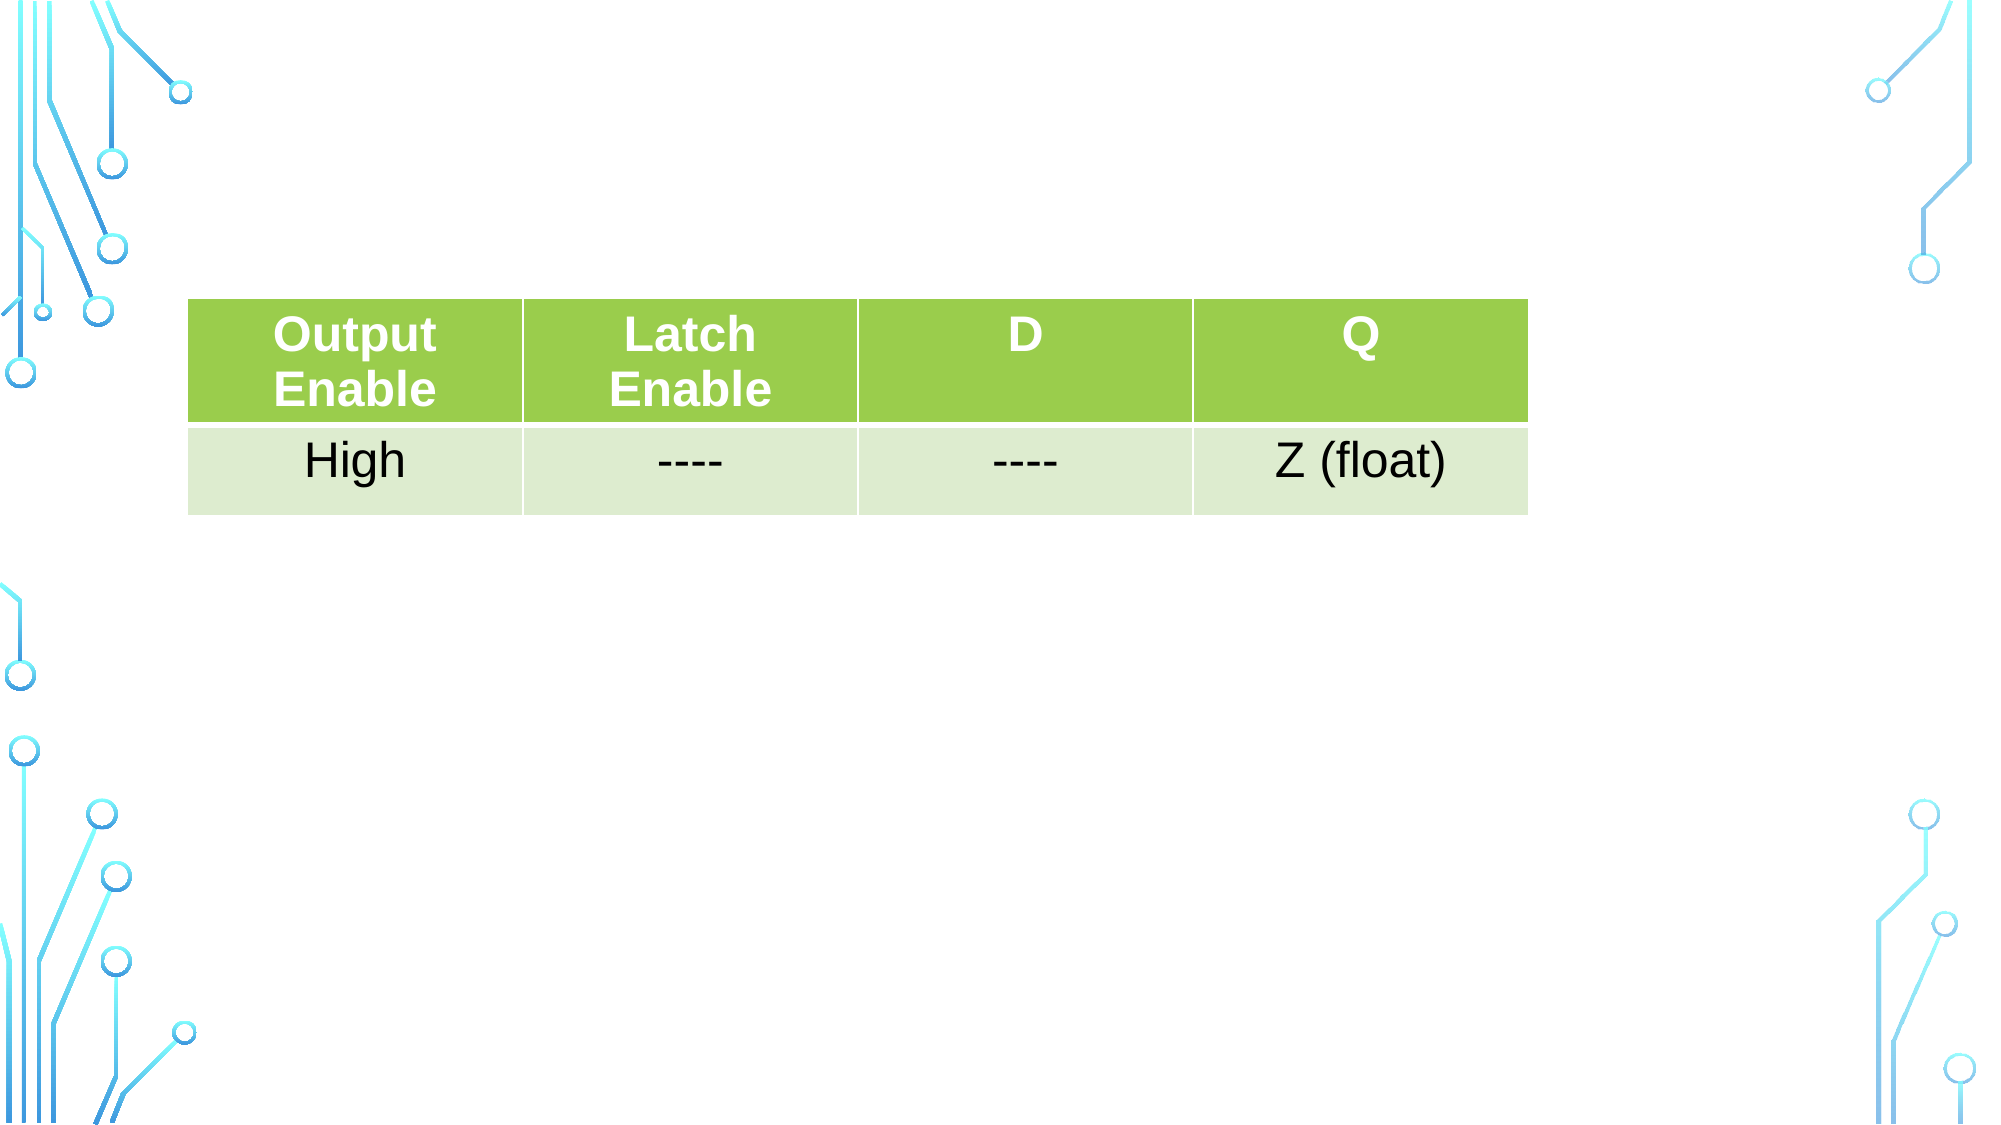

# Answer 3: D-type Latch
| Output Enable | Latch Enable | D | Q |
| --- | --- | --- | --- |
| High | ---- | ---- | Z (float) |
Z is a high impedance state that allows nothing else through, no signal is sent anywhere in this state (hard stop of anything)